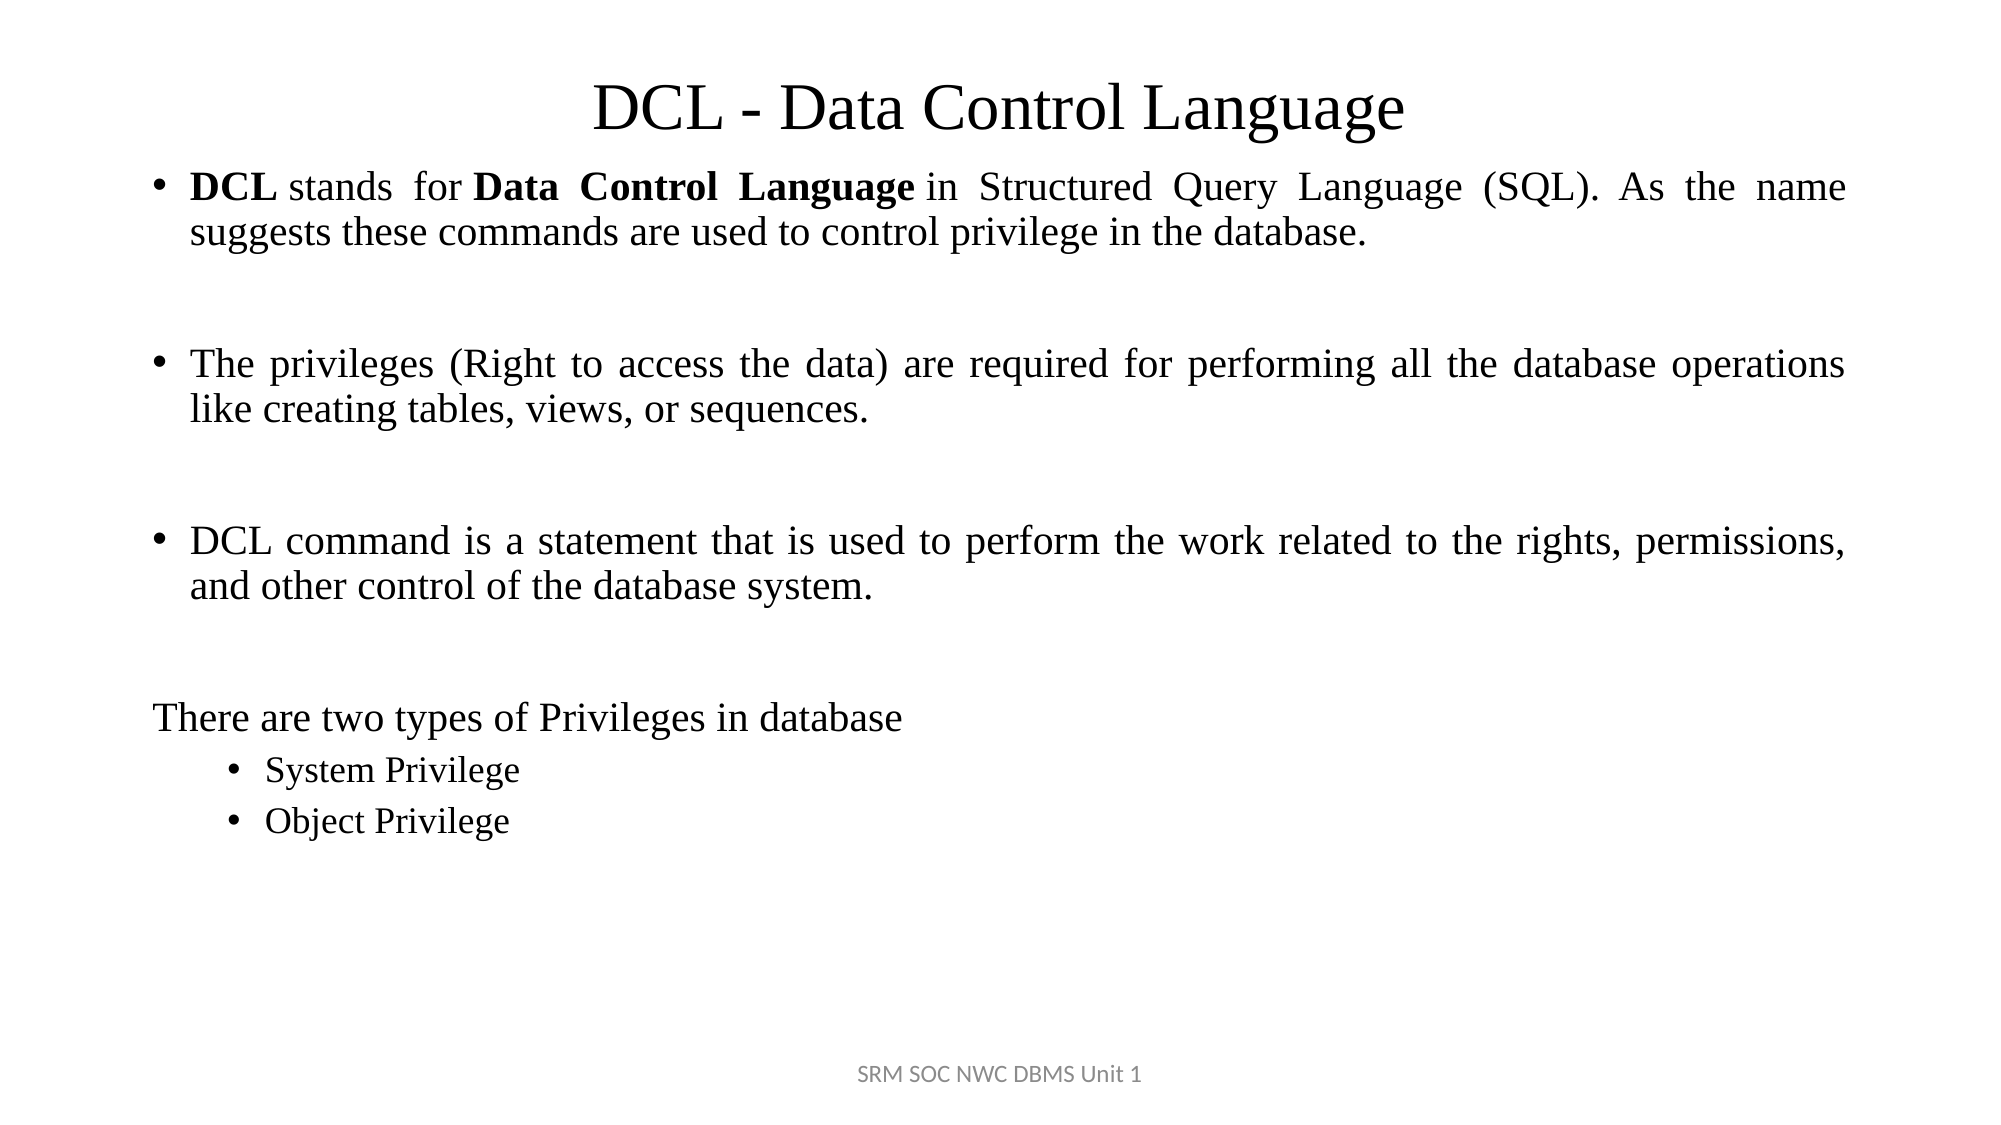

# DCL - Data Control Language
DCL stands for Data Control Language in Structured Query Language (SQL). As the name suggests these commands are used to control privilege in the database.

The privileges (Right to access the data) are required for performing all the database operations like creating tables, views, or sequences.

DCL command is a statement that is used to perform the work related to the rights, permissions, and other control of the database system.

There are two types of Privileges in database
System Privilege
Object Privilege

SRM SOC NWC DBMS Unit 1